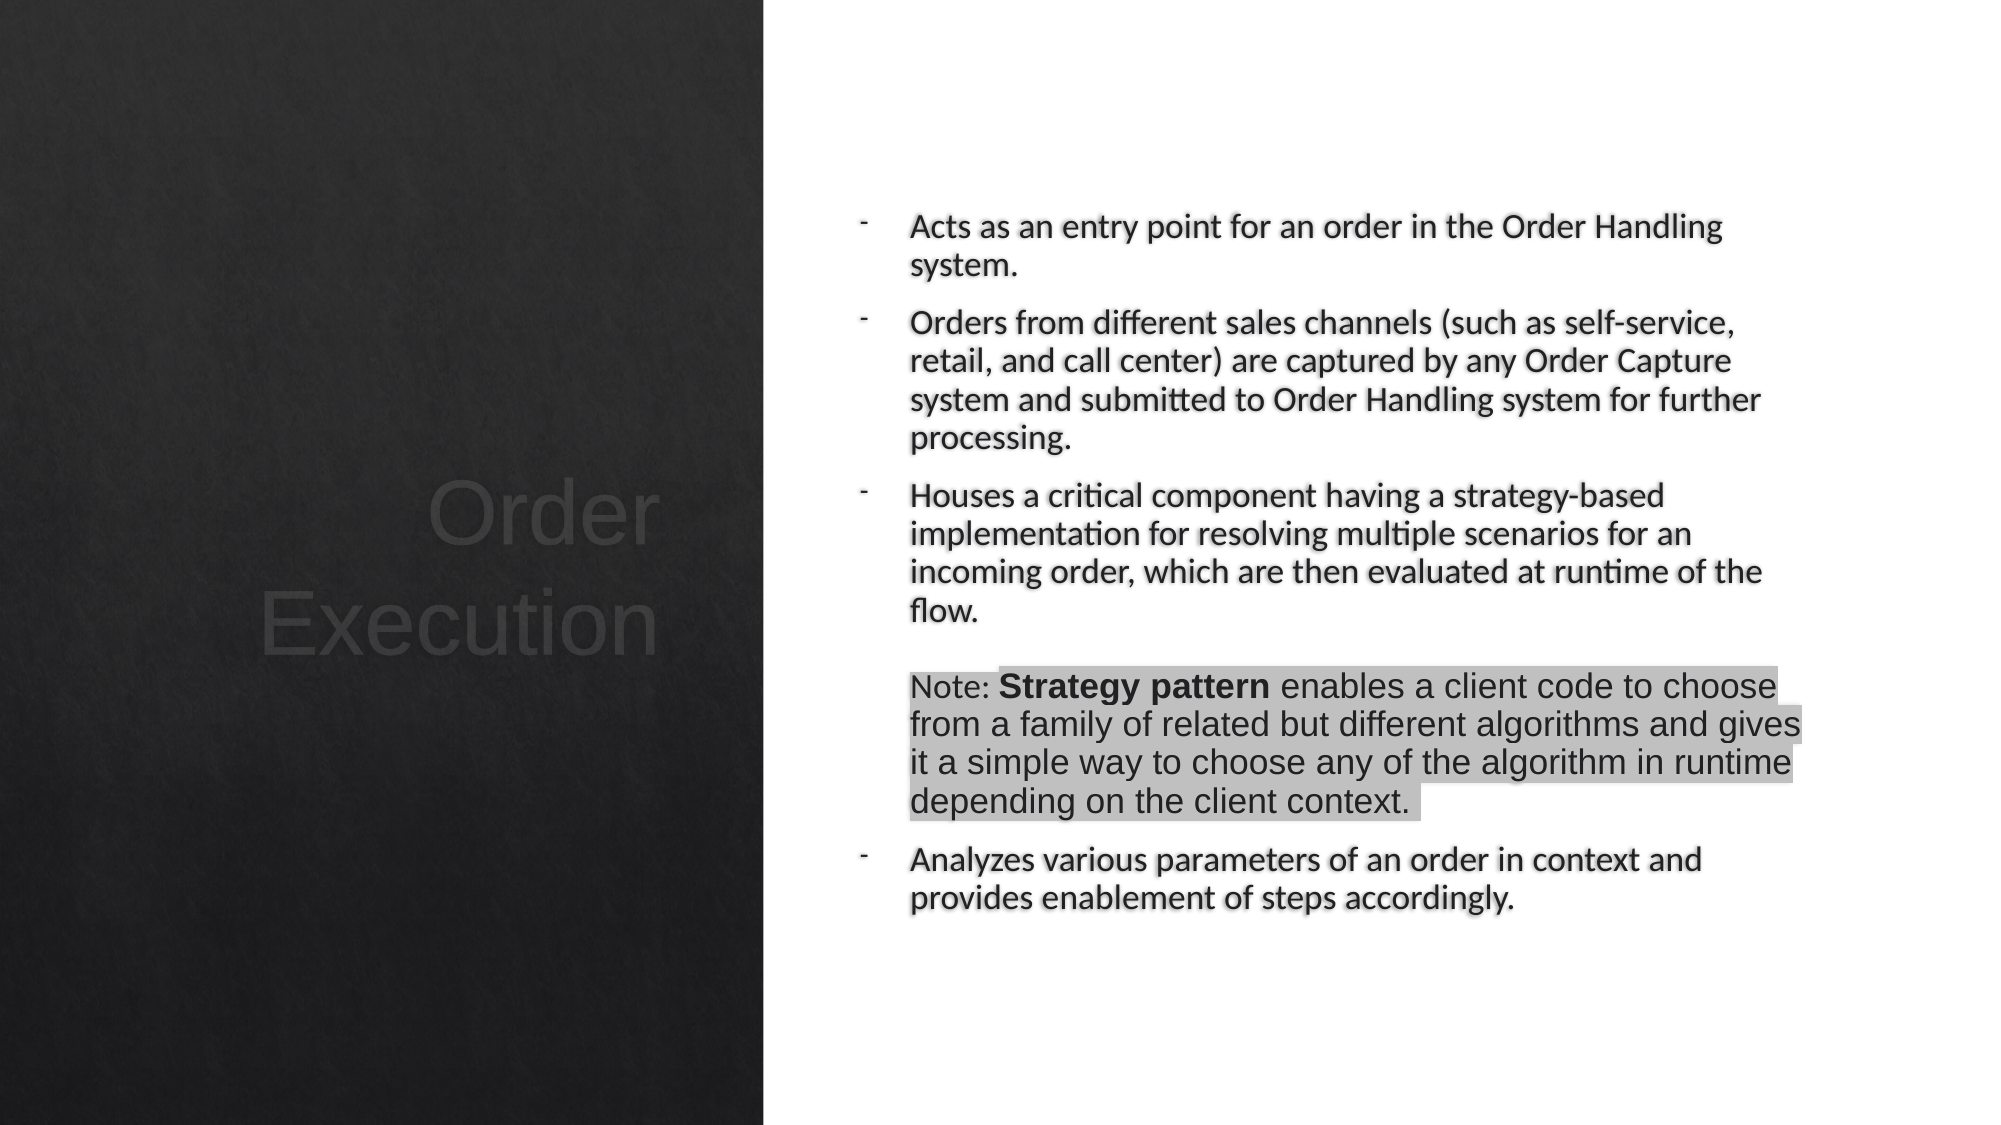

Acts as an entry point for an order in the Order Handling system.
Orders from different sales channels (such as self-service, retail, and call center) are captured by any Order Capture system and submitted to Order Handling system for further processing.
Houses a critical component having a strategy-based implementation for resolving multiple scenarios for an incoming order, which are then evaluated at runtime of the flow.
Note: Strategy pattern enables a client code to choose from a family of related but different algorithms and gives it a simple way to choose any of the algorithm in runtime depending on the client context.
Analyzes various parameters of an order in context and provides enablement of steps accordingly.
# Order Execution